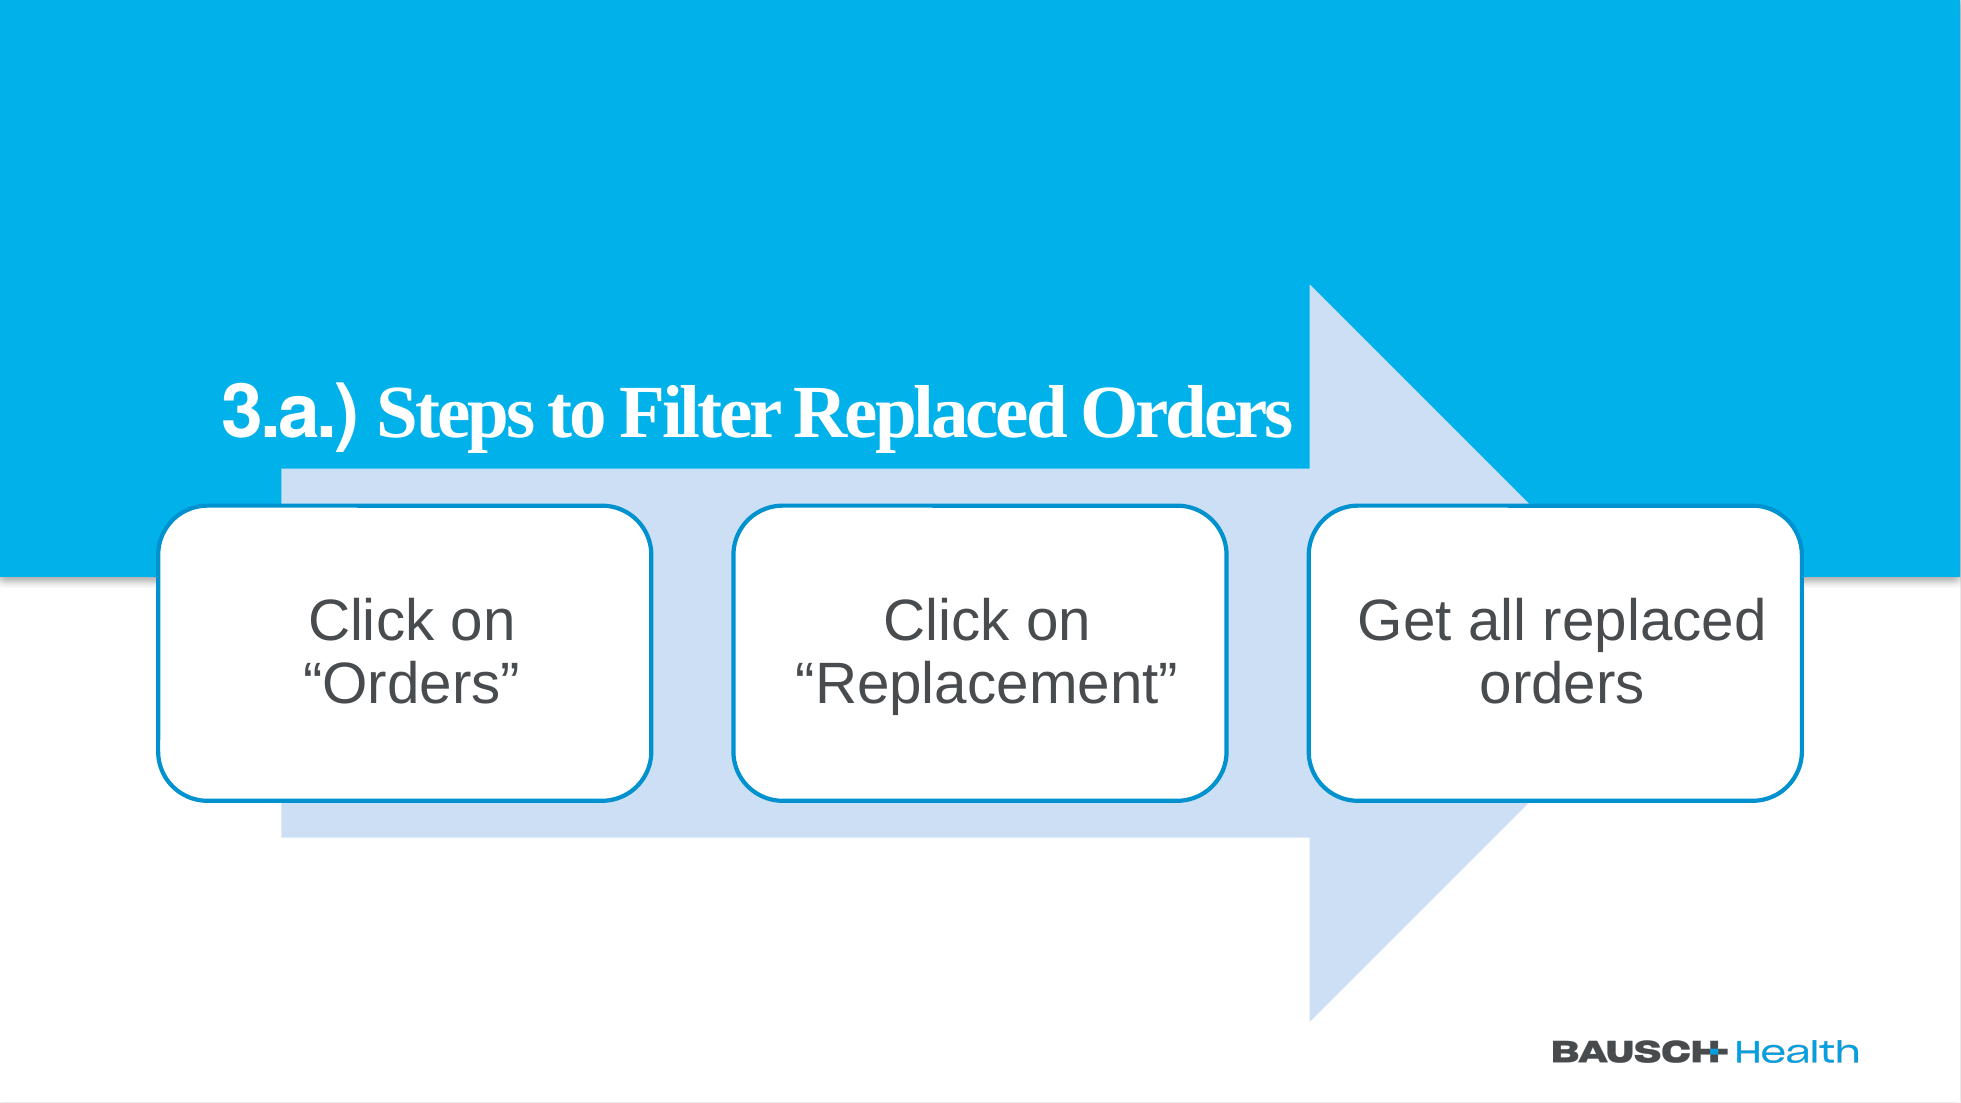

Click on “Orders”
Click on “Replacement”
Get all replaced orders
# 3.a.) Steps to Filter Replaced Orders